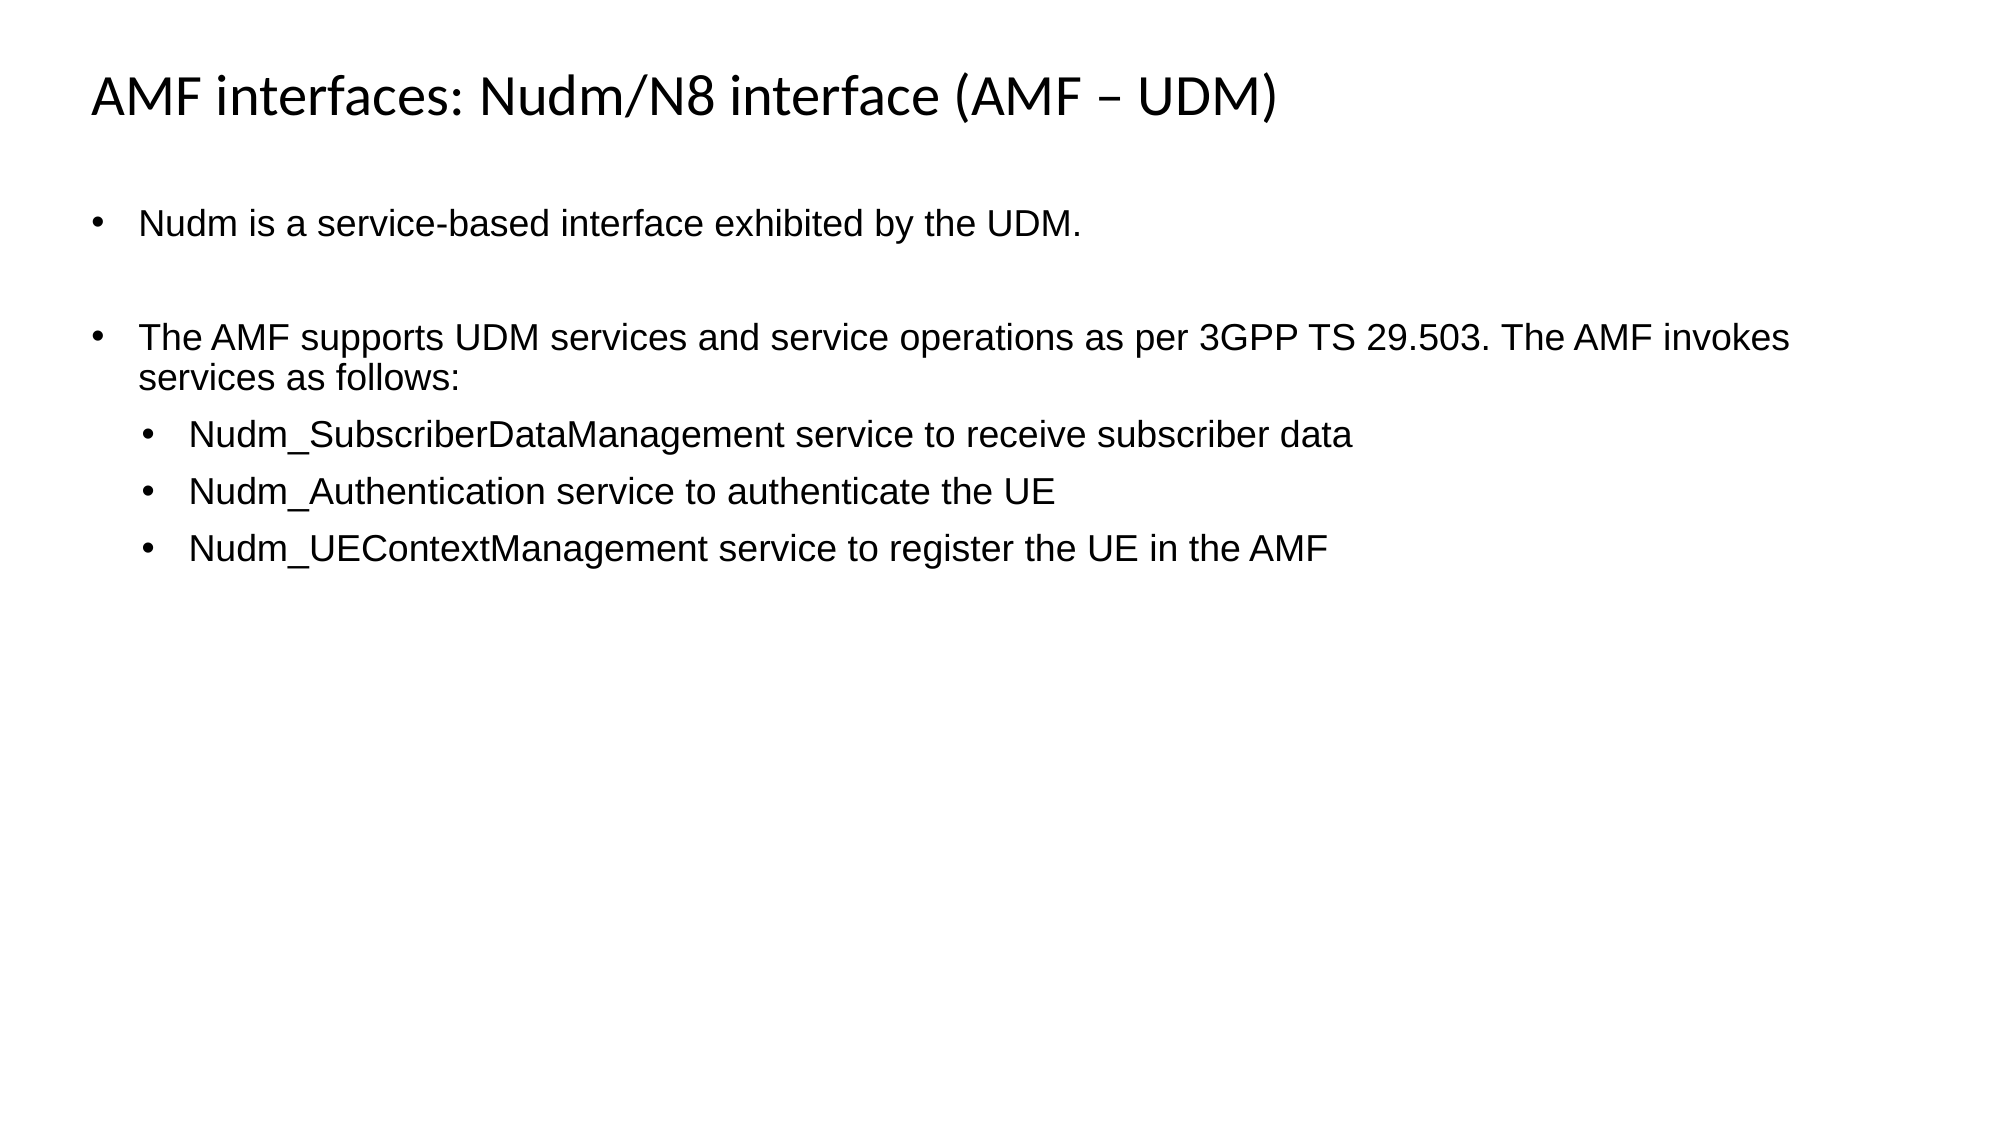

# AMF interfaces: Nudm/N8 interface (AMF – UDM)
Nudm is a service-based interface exhibited by the UDM.

The AMF supports UDM services and service operations as per 3GPP TS 29.503. The AMF invokes services as follows:
Nudm_SubscriberDataManagement service to receive subscriber data
Nudm_Authentication service to authenticate the UE
Nudm_UEContextManagement service to register the UE in the AMF